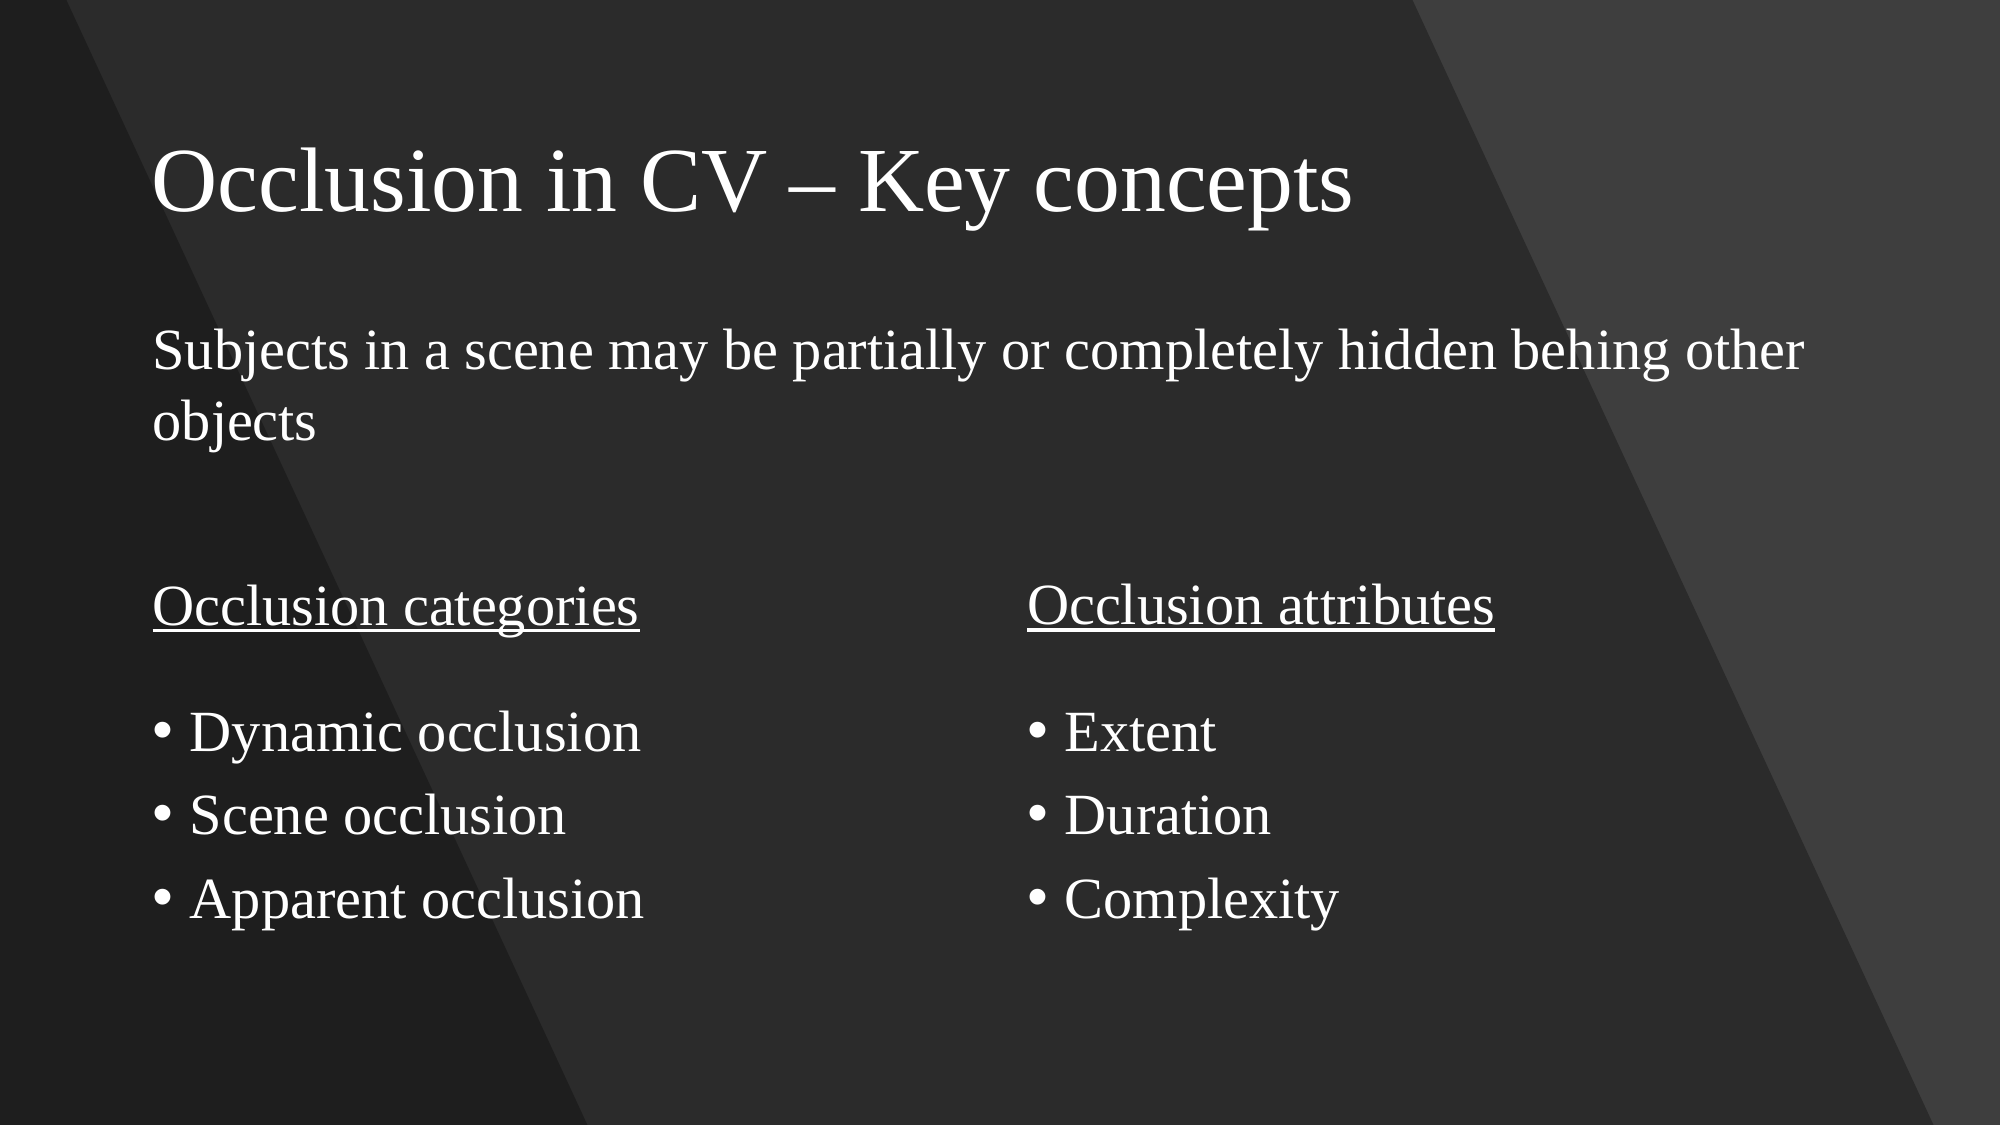

# Occlusion in CV – Key concepts
Subjects in a scene may be partially or completely hidden behing other objects
Occlusion categories
Occlusion attributes
Dynamic occlusion
Scene occlusion
Apparent occlusion
Extent
Duration
Complexity